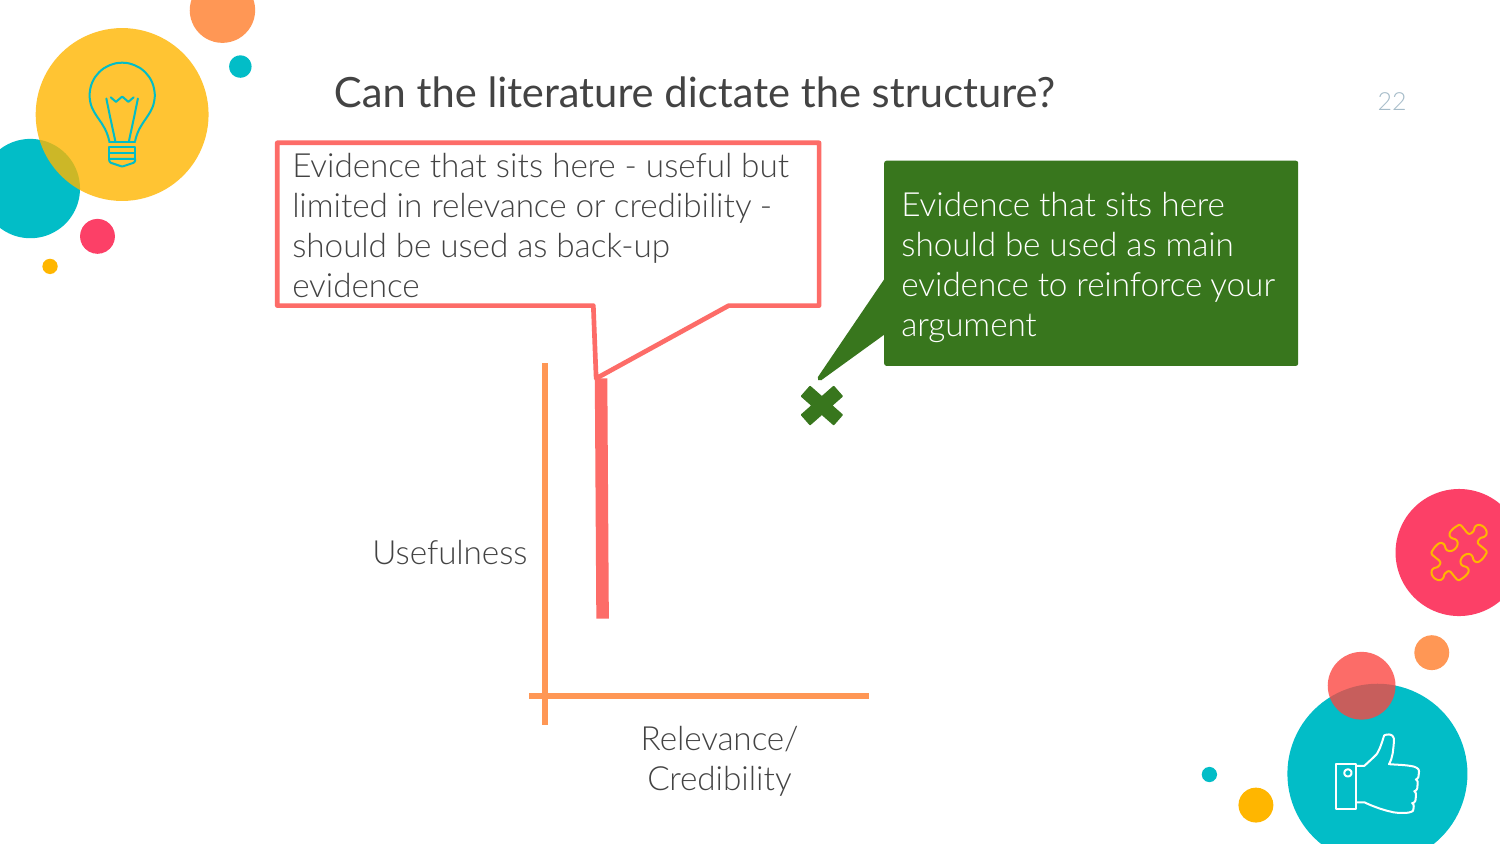

Can the literature dictate the structure?
22
Evidence that sits here - useful but limited in relevance or credibility - should be used as back-up evidence
Evidence that sits here should be used as main evidence to reinforce your argument

Usefulness
Relevance/ Credibility